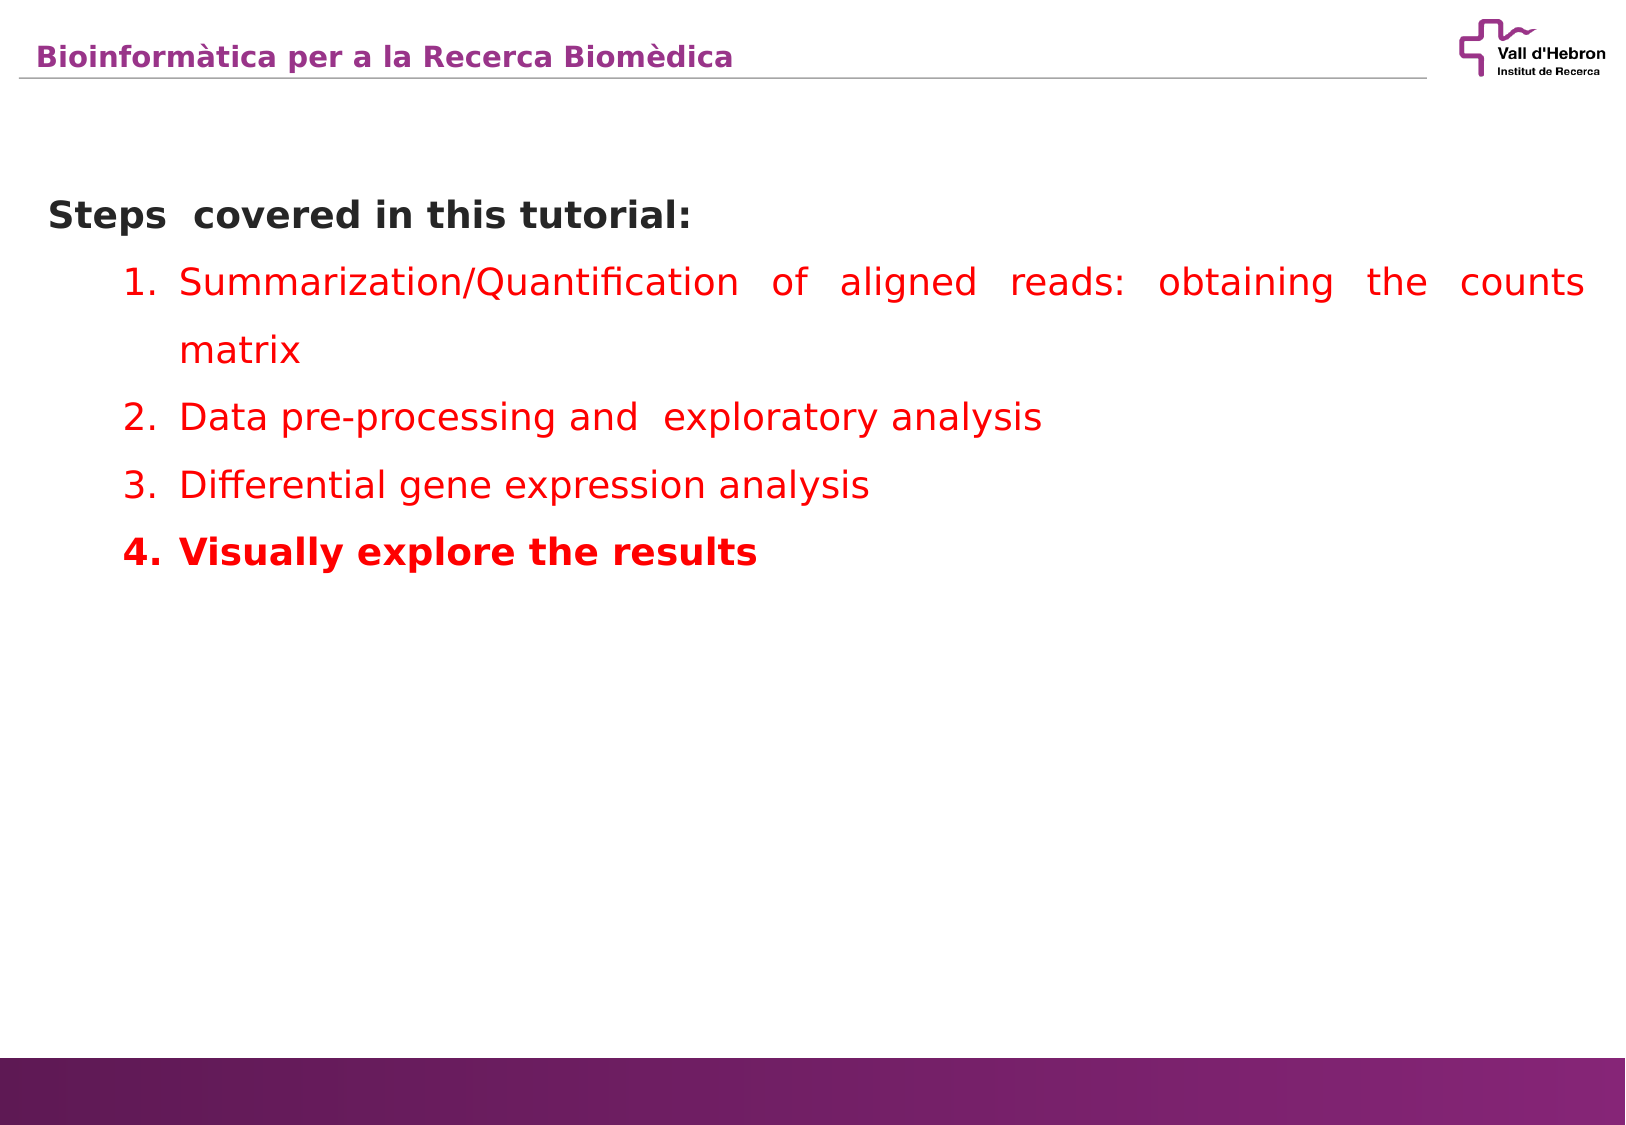

Steps  covered in this tutorial:
Summarization/Quantification of aligned reads: obtaining the counts matrix
Data pre-processing and  exploratory analysis
Differential gene expression analysis
Visually explore the results